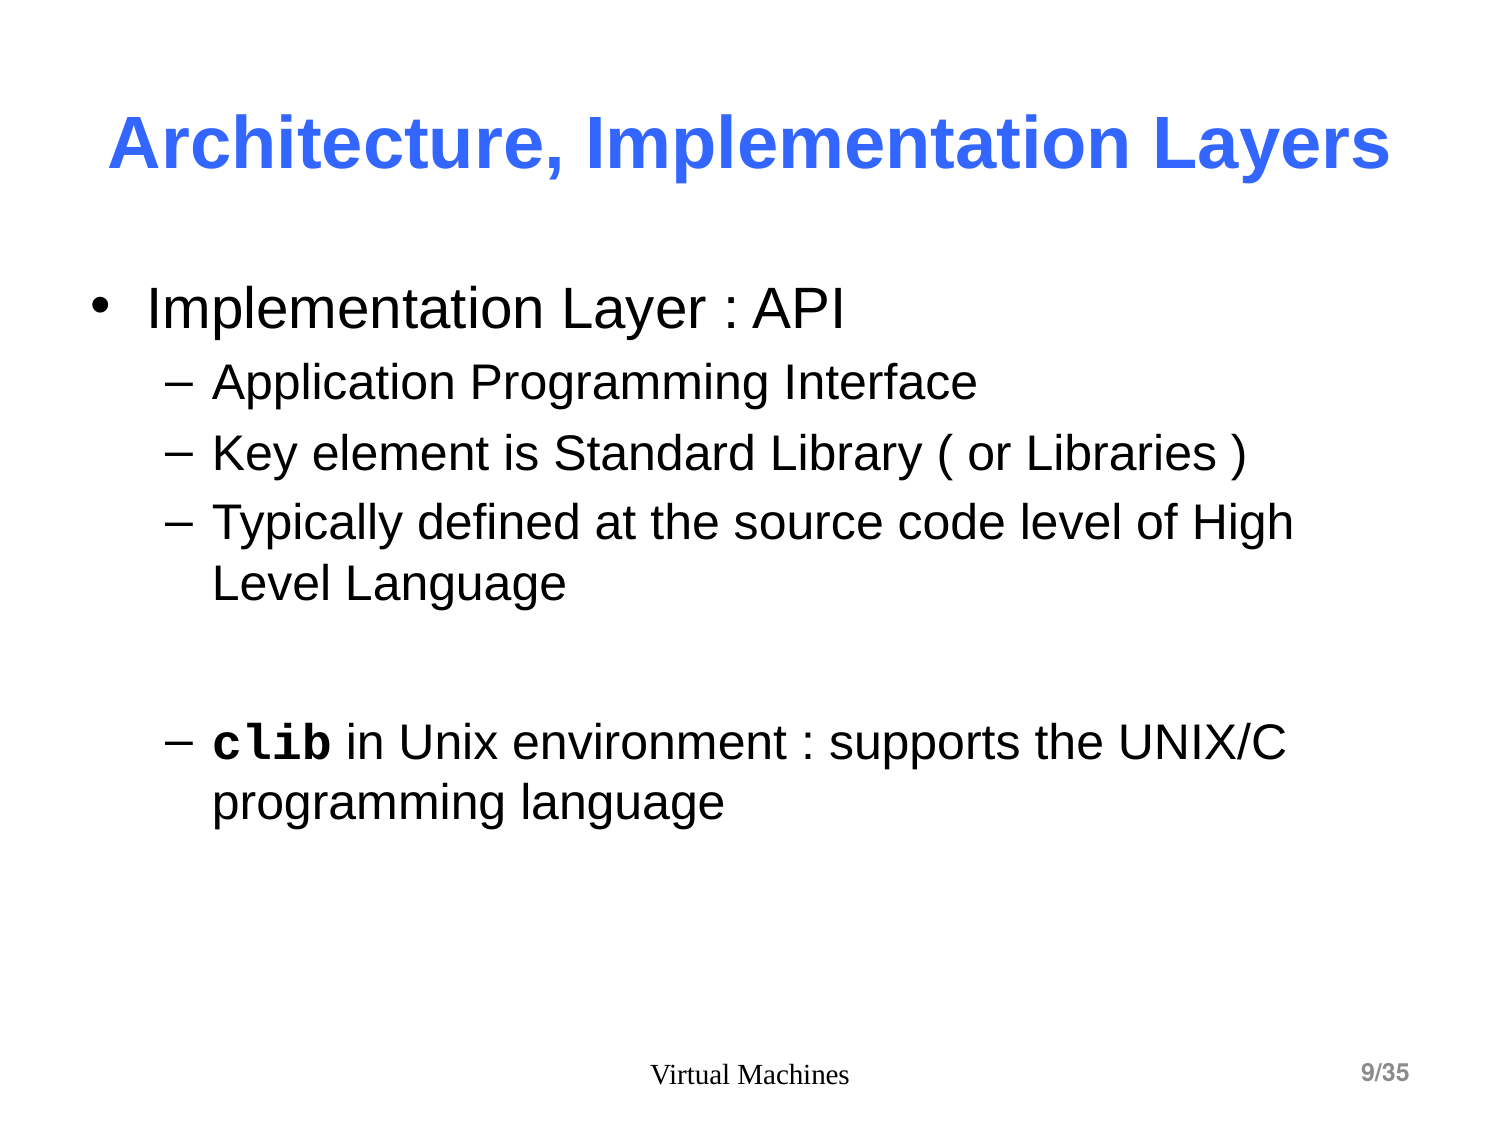

# Architecture, Implementation Layers
Implementation Layer : API
Application Programming Interface
Key element is Standard Library ( or Libraries )
Typically defined at the source code level of High Level Language

clib in Unix environment : supports the UNIX/C programming language
Virtual Machines
9/35